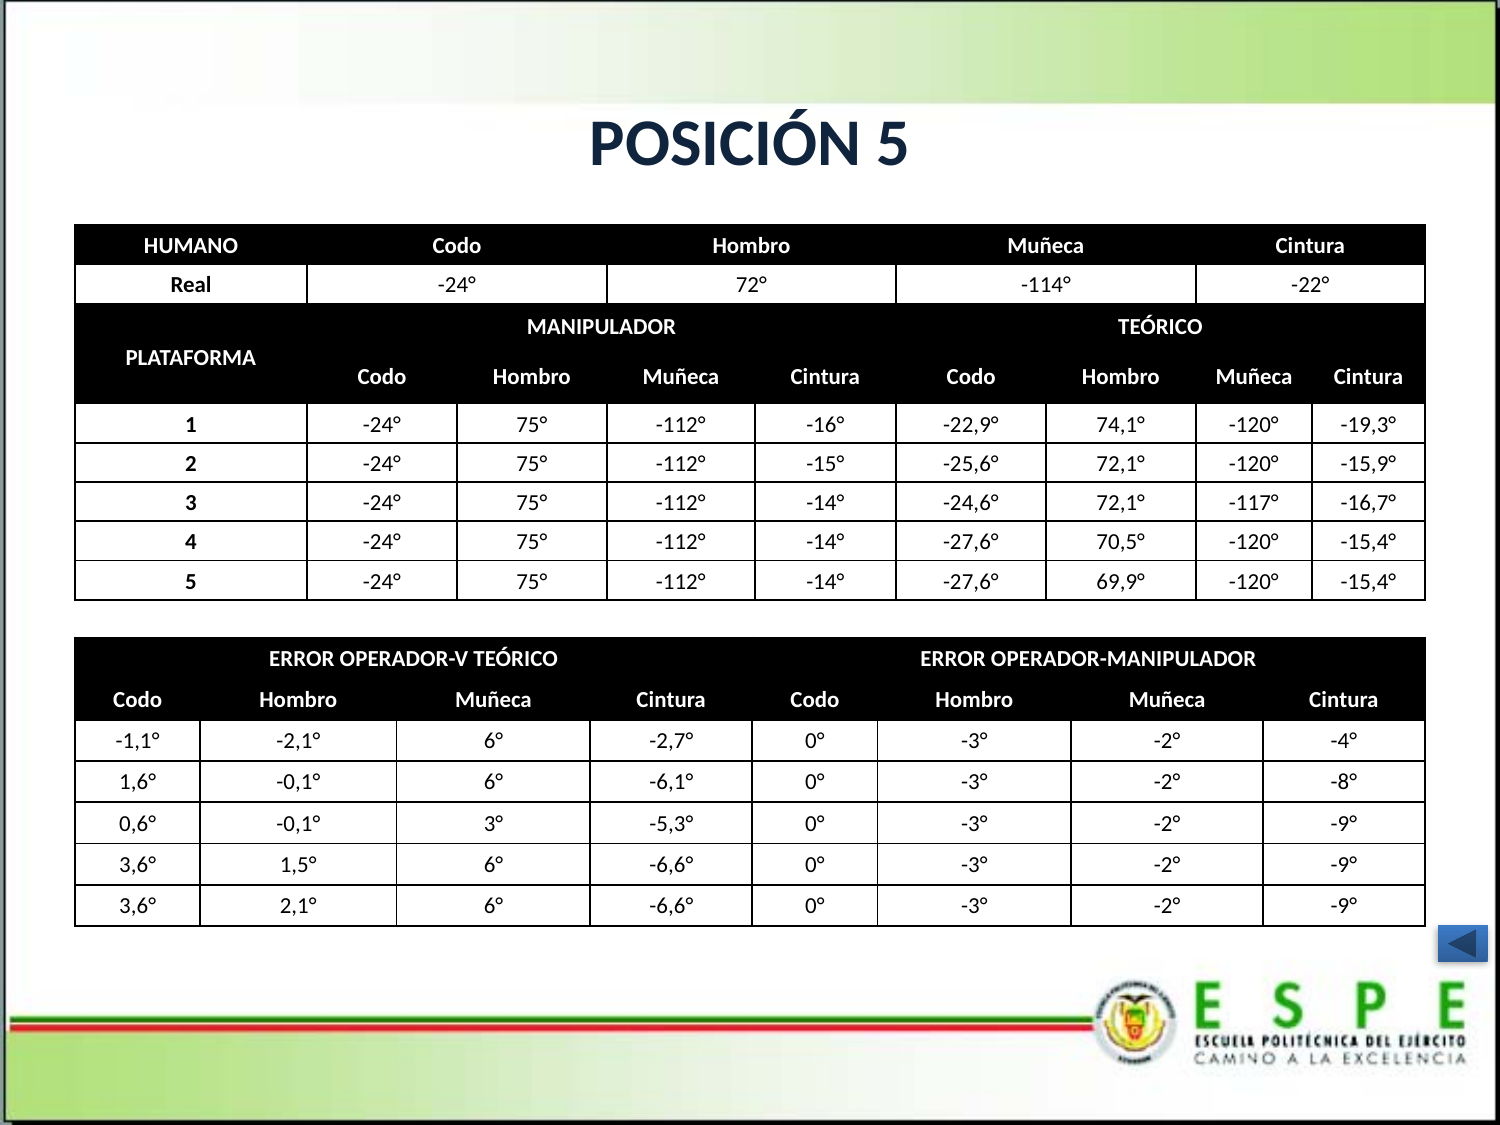

# POSICIÓN 5
| HUMANO | Codo |  | Hombro |  | Muñeca |  | Cintura |  |
| --- | --- | --- | --- | --- | --- | --- | --- | --- |
| Real | -24° |  | 72° |  | -114° |  | -22° |  |
| PLATAFORMA | MANIPULADOR |  |  |  | TEÓRICO |  |  |  |
|  | Codo | Hombro | Muñeca | Cintura | Codo | Hombro | Muñeca | Cintura |
| 1 | -24° | 75° | -112° | -16° | -22,9° | 74,1° | -120° | -19,3° |
| 2 | -24° | 75° | -112° | -15° | -25,6° | 72,1° | -120° | -15,9° |
| 3 | -24° | 75° | -112° | -14° | -24,6° | 72,1° | -117° | -16,7° |
| 4 | -24° | 75° | -112° | -14° | -27,6° | 70,5° | -120° | -15,4° |
| 5 | -24° | 75° | -112° | -14° | -27,6° | 69,9° | -120° | -15,4° |
| ERROR OPERADOR-V TEÓRICO |  |  |  | ERROR OPERADOR-MANIPULADOR |  |  |  |
| --- | --- | --- | --- | --- | --- | --- | --- |
| Codo | Hombro | Muñeca | Cintura | Codo | Hombro | Muñeca | Cintura |
| -1,1° | -2,1° | 6° | -2,7° | 0° | -3° | -2° | -4° |
| 1,6° | -0,1° | 6° | -6,1° | 0° | -3° | -2° | -8° |
| 0,6° | -0,1° | 3° | -5,3° | 0° | -3° | -2° | -9° |
| 3,6° | 1,5° | 6° | -6,6° | 0° | -3° | -2° | -9° |
| 3,6° | 2,1° | 6° | -6,6° | 0° | -3° | -2° | -9° |